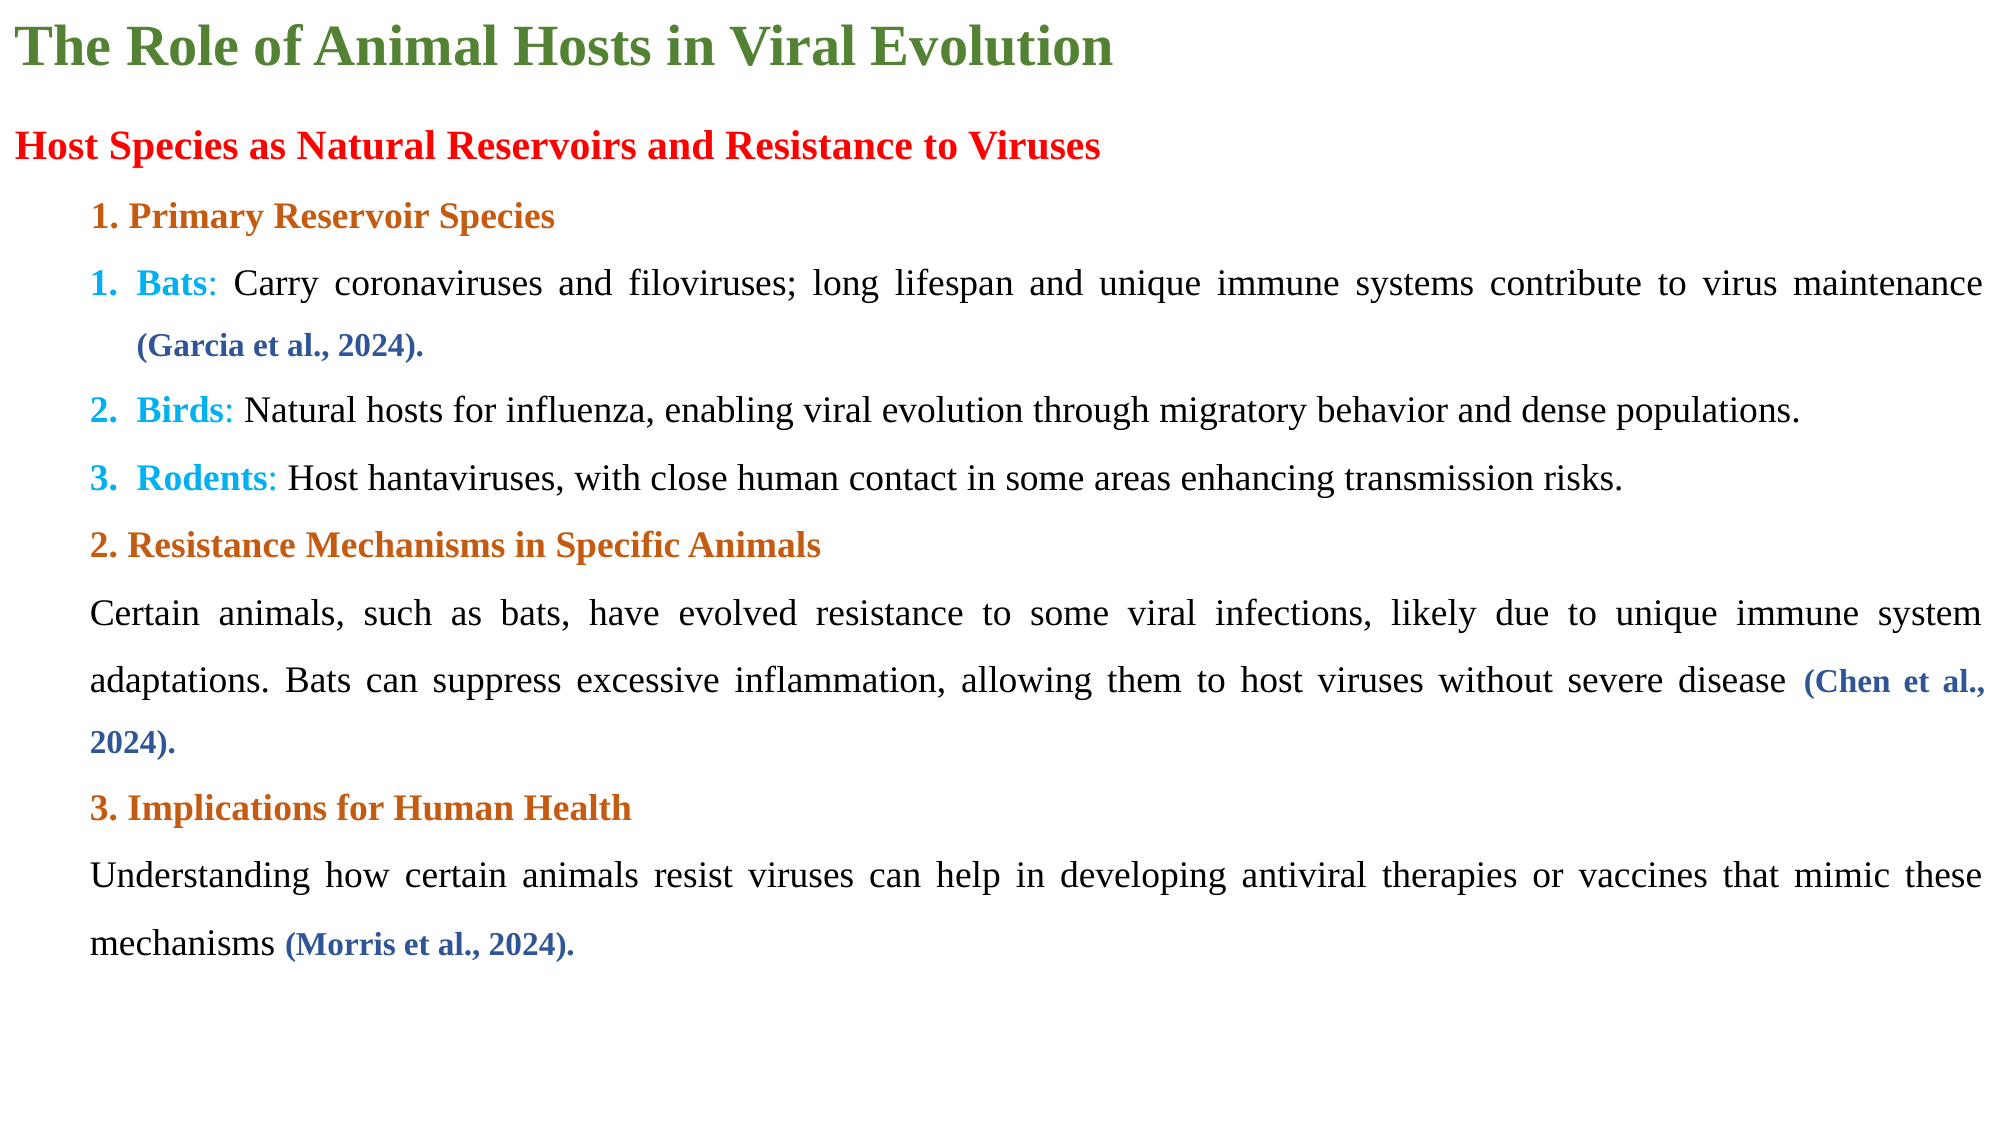

The Role of Animal Hosts in Viral Evolution
Host Species as Natural Reservoirs and Resistance to Viruses
        1. Primary Reservoir Species
Bats: Carry coronaviruses and filoviruses; long lifespan and unique immune systems contribute to virus maintenance (Garcia et al., 2024).
Birds: Natural hosts for influenza, enabling viral evolution through migratory behavior and dense populations.
Rodents: Host hantaviruses, with close human contact in some areas enhancing transmission risks.
2. Resistance Mechanisms in Specific Animals
Certain animals, such as bats, have evolved resistance to some viral infections, likely due to unique immune system adaptations. Bats can suppress excessive inflammation, allowing them to host viruses without severe disease (Chen et al., 2024).
3. Implications for Human Health
Understanding how certain animals resist viruses can help in developing antiviral therapies or vaccines that mimic these mechanisms (Morris et al., 2024).